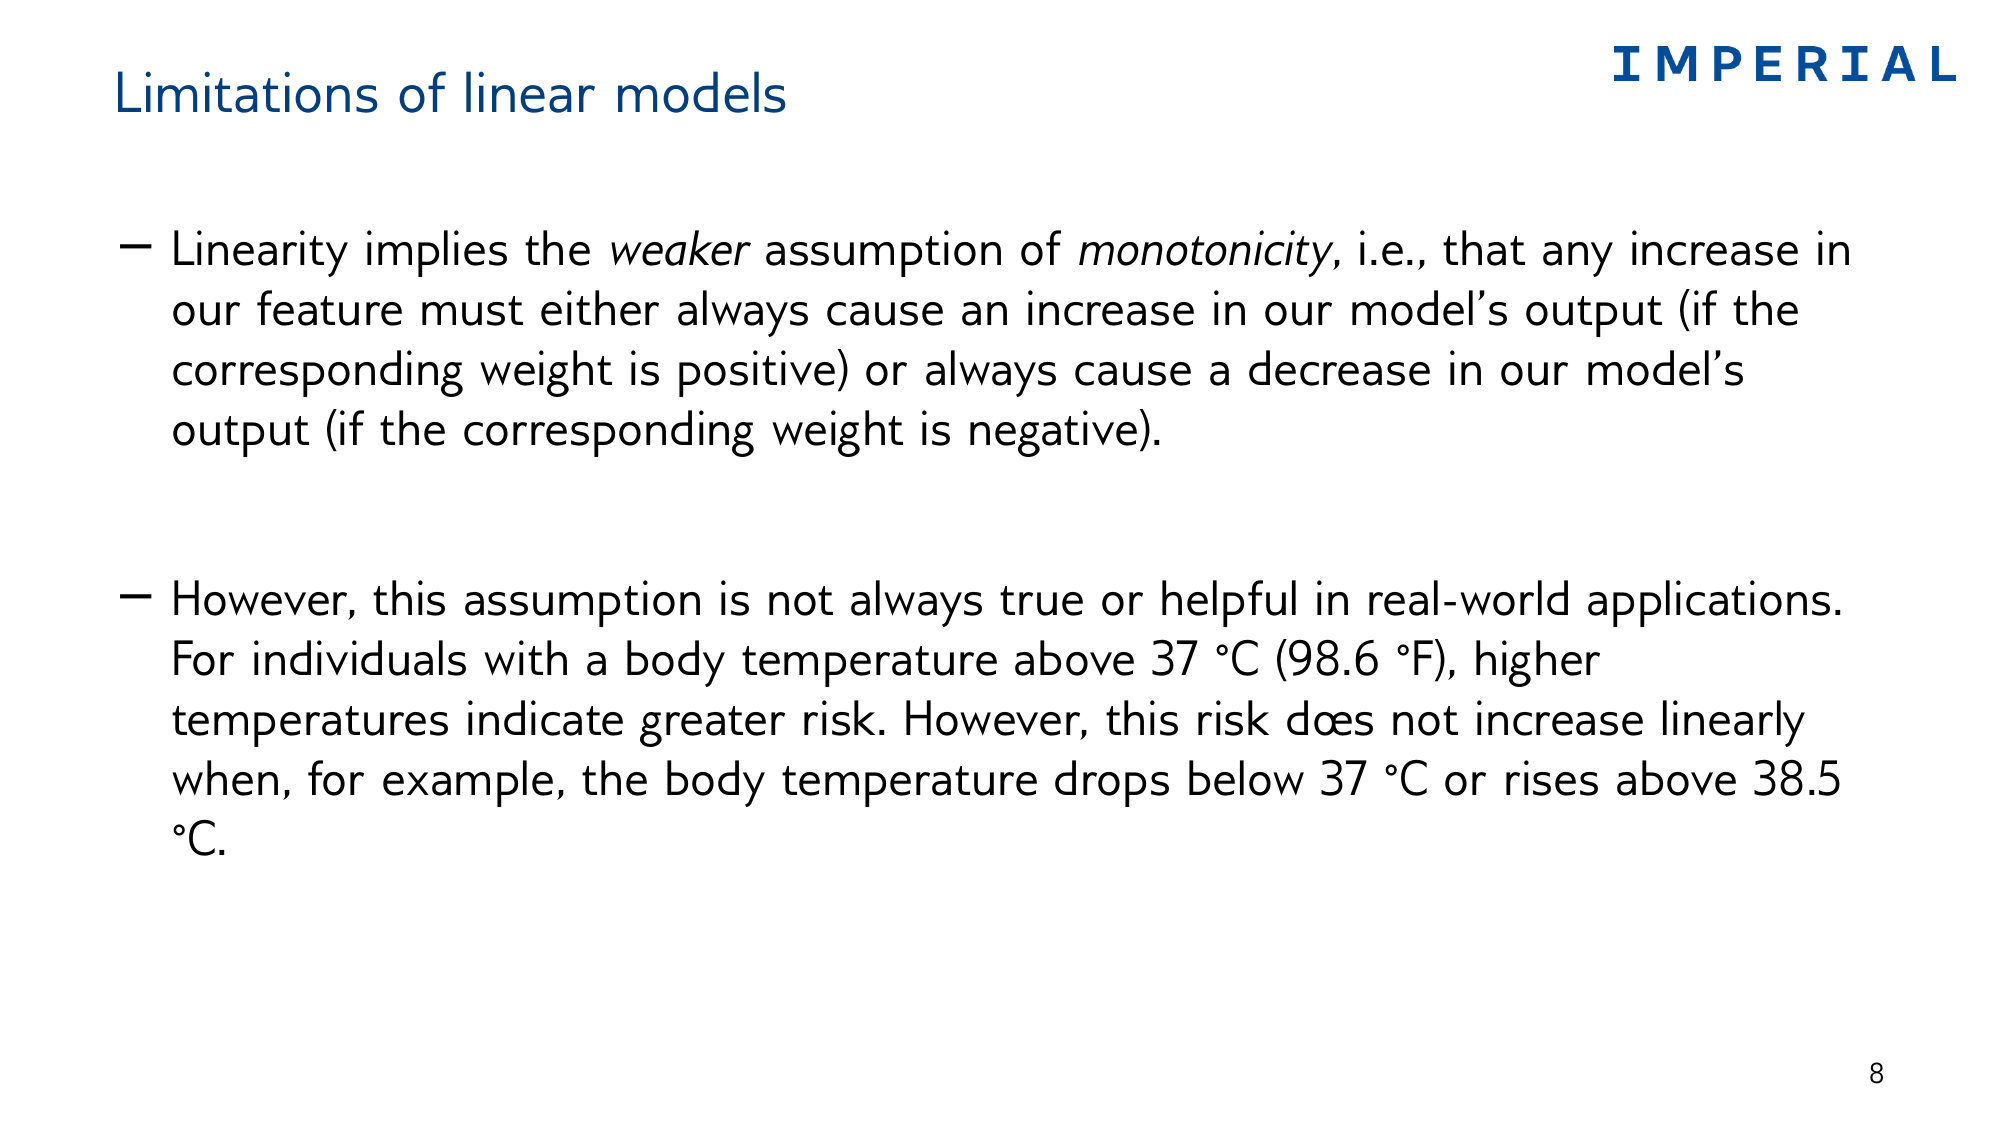

# Limitations of linear models
Linearity implies the weaker assumption of monotonicity, i.e., that any increase in our feature must either always cause an increase in our model’s output (if the corresponding weight is positive) or always cause a decrease in our model’s output (if the corresponding weight is negative).

However, this assumption is not always true or helpful in real-world applications. For individuals with a body temperature above 37 °C (98.6 °F), higher temperatures indicate greater risk. However, this risk does not increase linearly when, for example, the body temperature drops below 37 °C or rises above 38.5 °C.
8